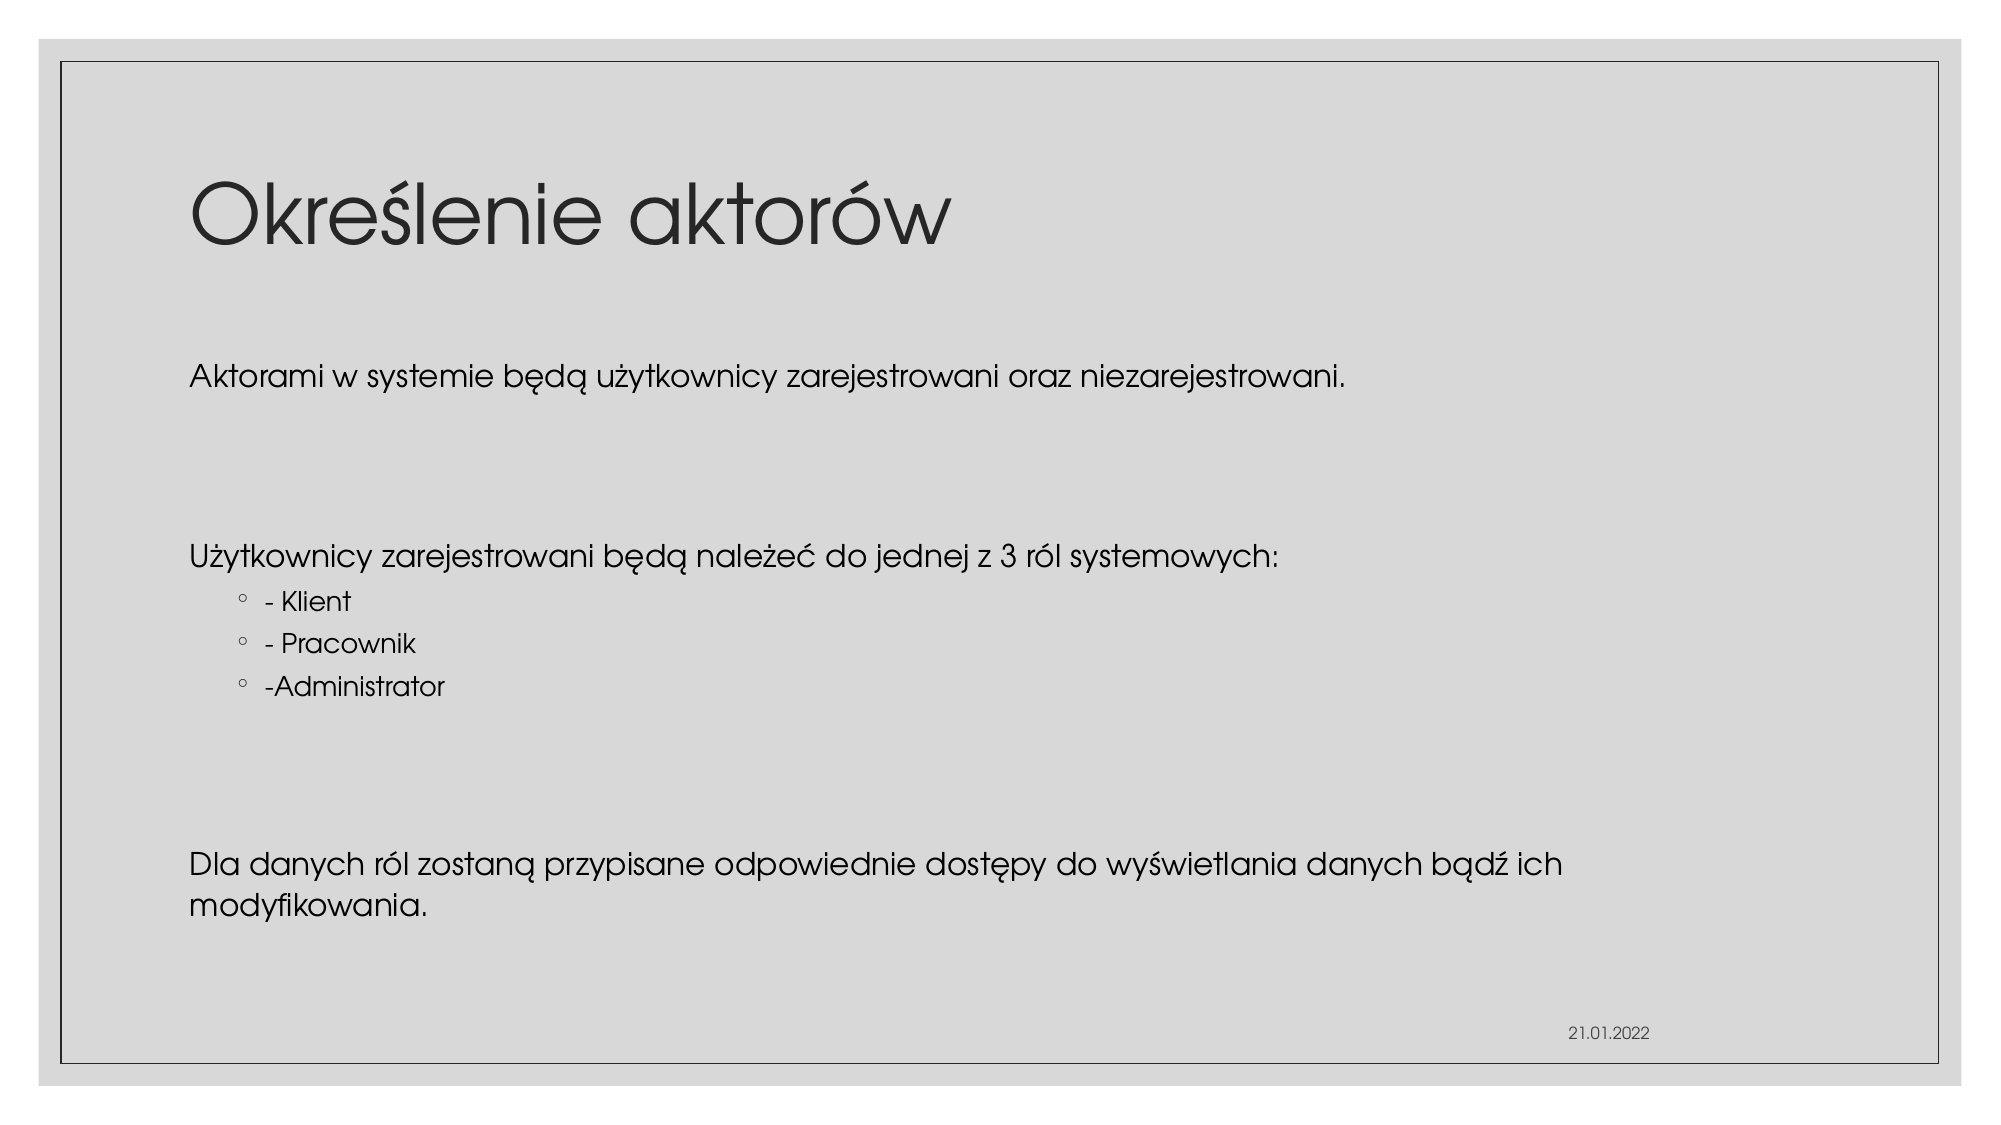

# Określenie aktorów
Aktorami w systemie będą użytkownicy zarejestrowani oraz niezarejestrowani.

Użytkownicy zarejestrowani będą należeć do jednej z 3 ról systemowych:
- Klient
- Pracownik
-Administrator

Dla danych ról zostaną przypisane odpowiednie dostępy do wyświetlania danych bądź ich modyfikowania.

21.01.2022